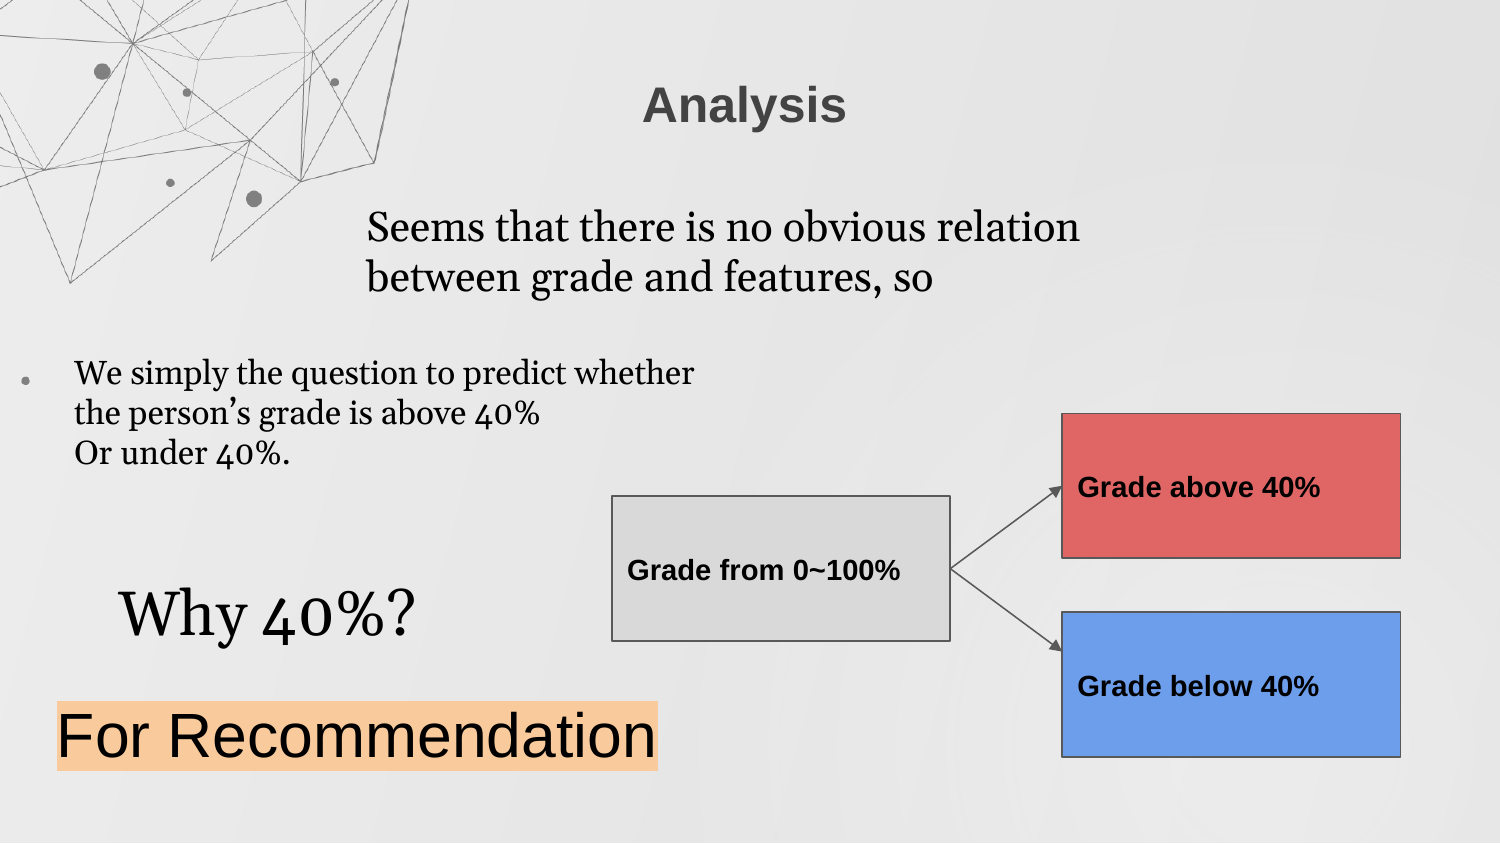

Analysis
Seems that there is no obvious relation between grade and features, so
We simply the question to predict whether the person’s grade is above 40%
Or under 40%.
Grade above 40%
Grade from 0~100%
Why 40%?
Grade below 40%
For Recommendation